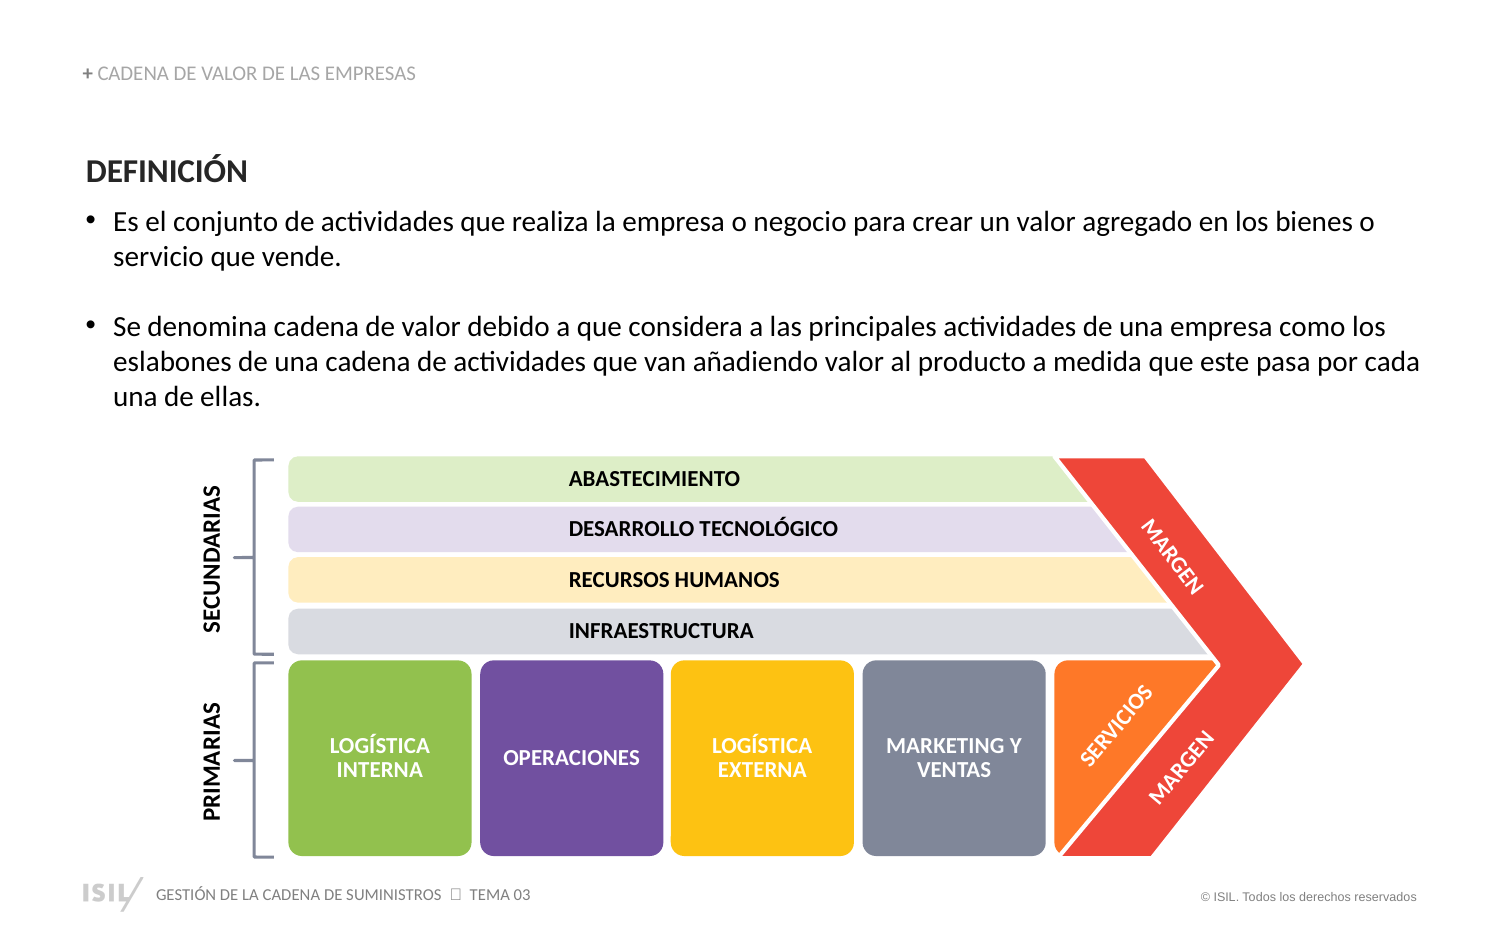

+ CADENA DE VALOR DE LAS EMPRESAS
DEFINICIÓN
Es el conjunto de actividades que realiza la empresa o negocio para crear un valor agregado en los bienes o servicio que vende.

Se denomina cadena de valor debido a que considera a las principales actividades de una empresa como los eslabones de una cadena de actividades que van añadiendo valor al producto a medida que este pasa por cada una de ellas.

ABASTECIMIENTO

DESARROLLO TECNOLÓGICO
MARGEN
SECUNDARIAS
RECURSOS HUMANOS
INFRAESTRUCTURA
LOGÍSTICA
INTERNA
OPERACIONES
LOGÍSTICA
EXTERNA
MARKETING Y
VENTAS

SERVICIOS
PRIMARIAS
MARGEN